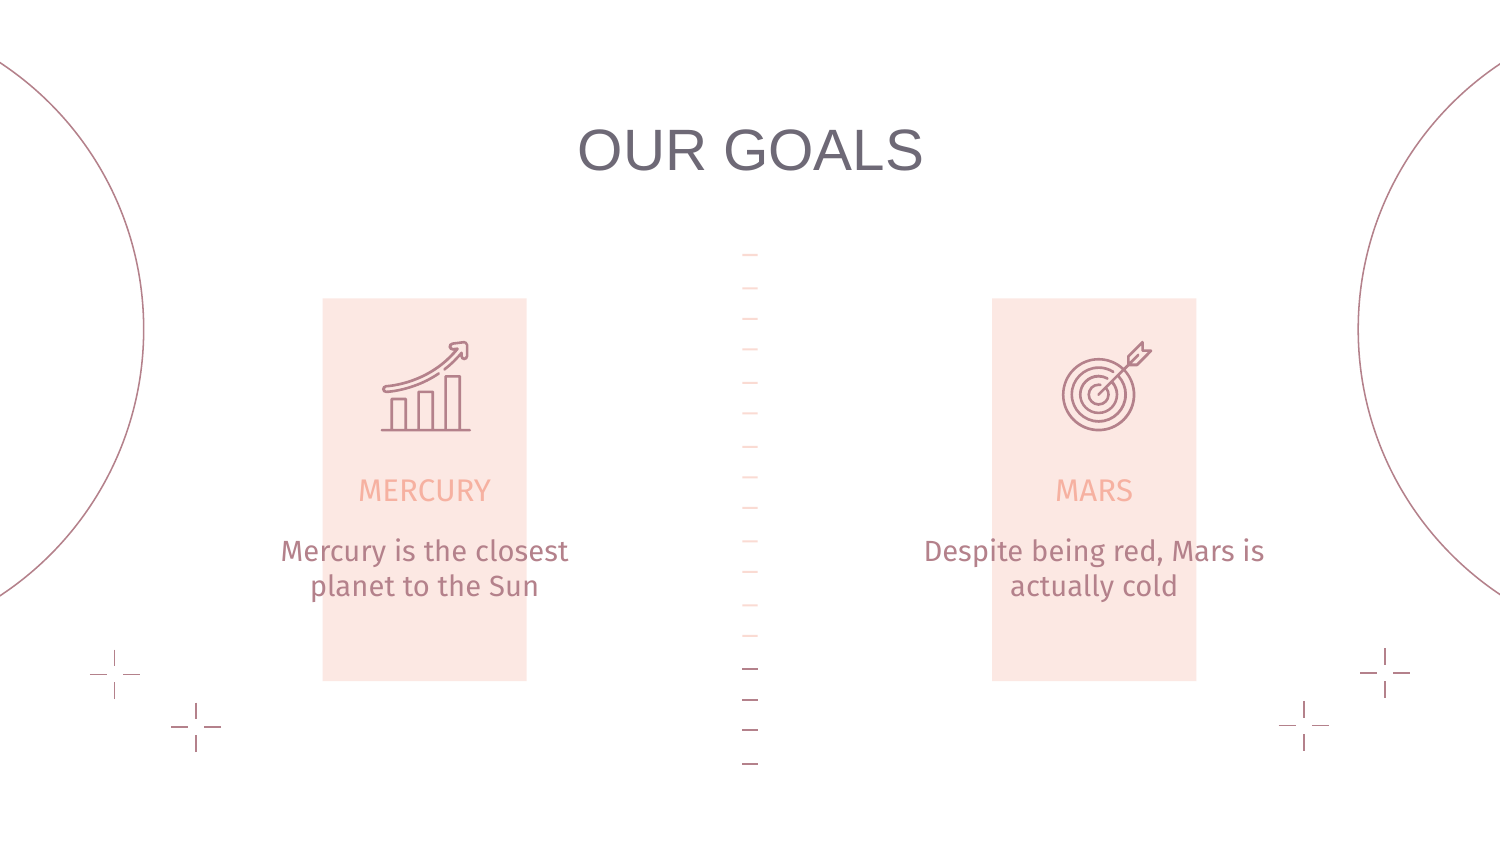

# OUR GOALS

MERCURY
MARS
Mercury is the closest planet to the Sun
Despite being red, Mars is actually cold